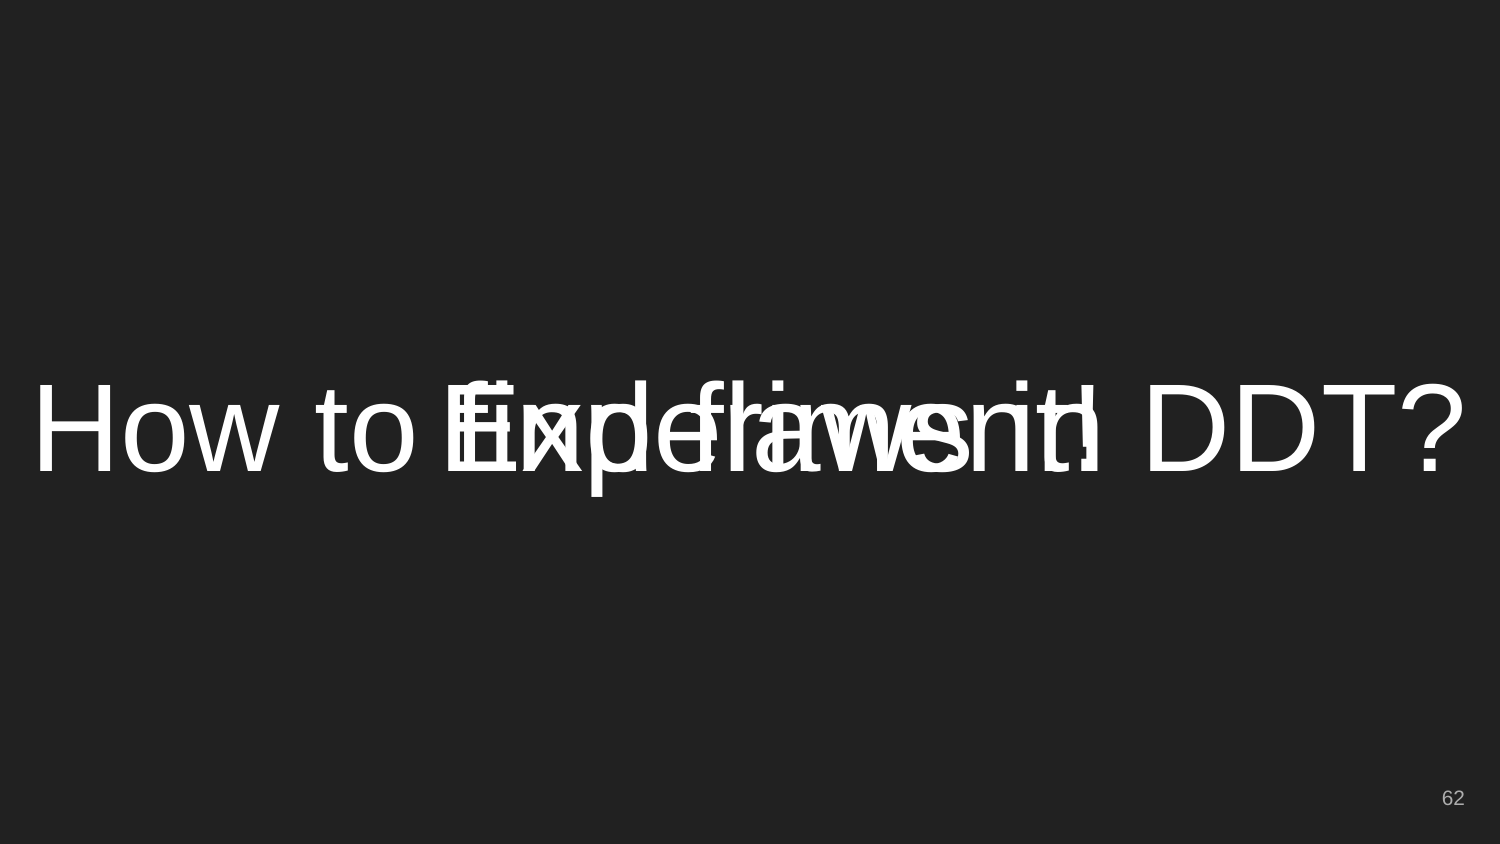

# How to find flaws in DDT?
Experiment!
62